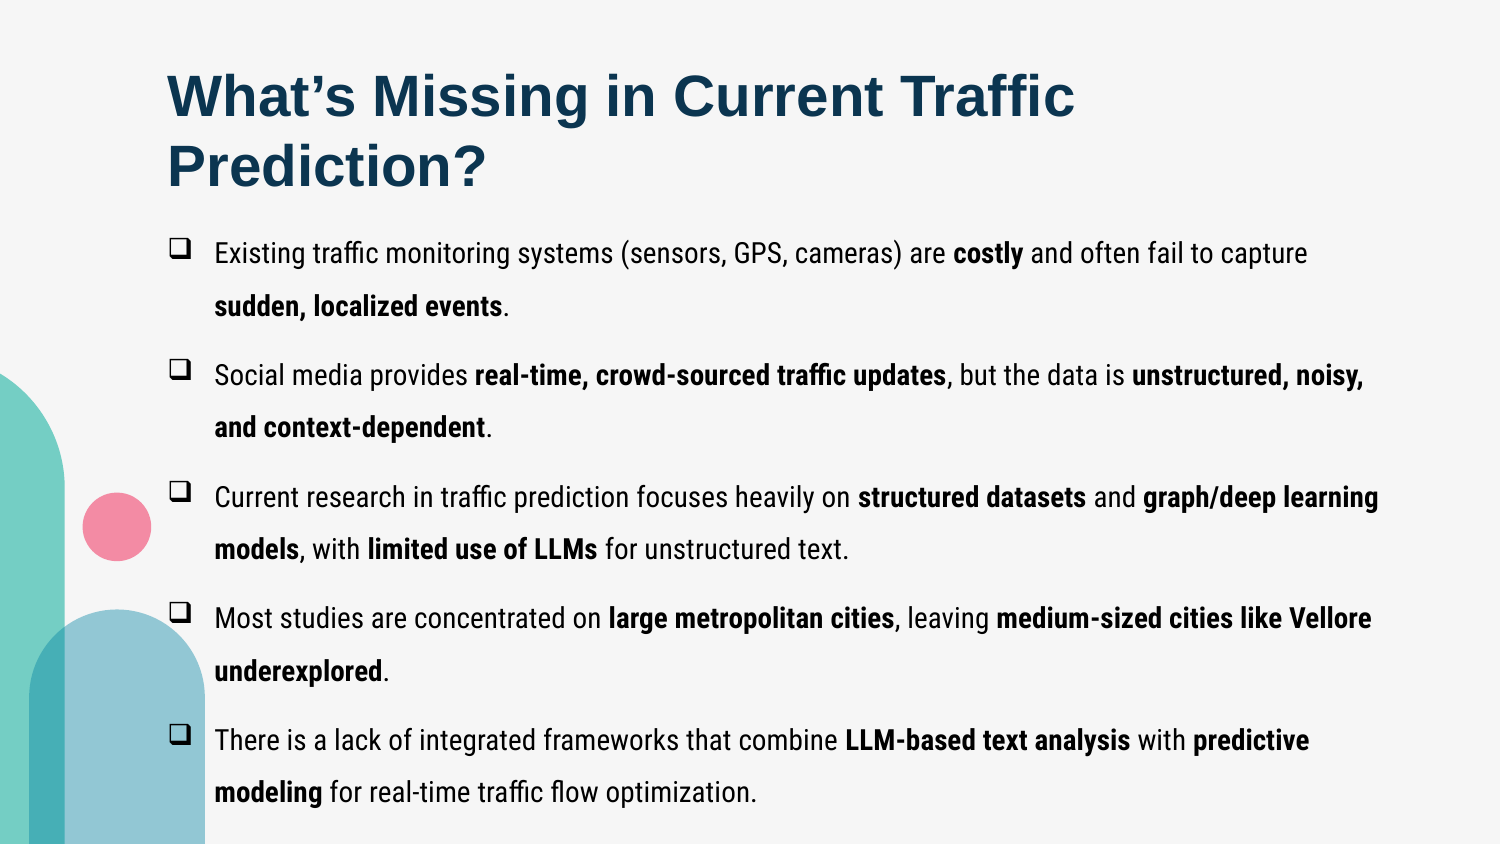

# What’s Missing in Current Traffic Prediction?
Existing traffic monitoring systems (sensors, GPS, cameras) are costly and often fail to capture sudden, localized events.
Social media provides real-time, crowd-sourced traffic updates, but the data is unstructured, noisy, and context-dependent.
Current research in traffic prediction focuses heavily on structured datasets and graph/deep learning models, with limited use of LLMs for unstructured text.
Most studies are concentrated on large metropolitan cities, leaving medium-sized cities like Vellore underexplored.
There is a lack of integrated frameworks that combine LLM-based text analysis with predictive modeling for real-time traffic flow optimization.